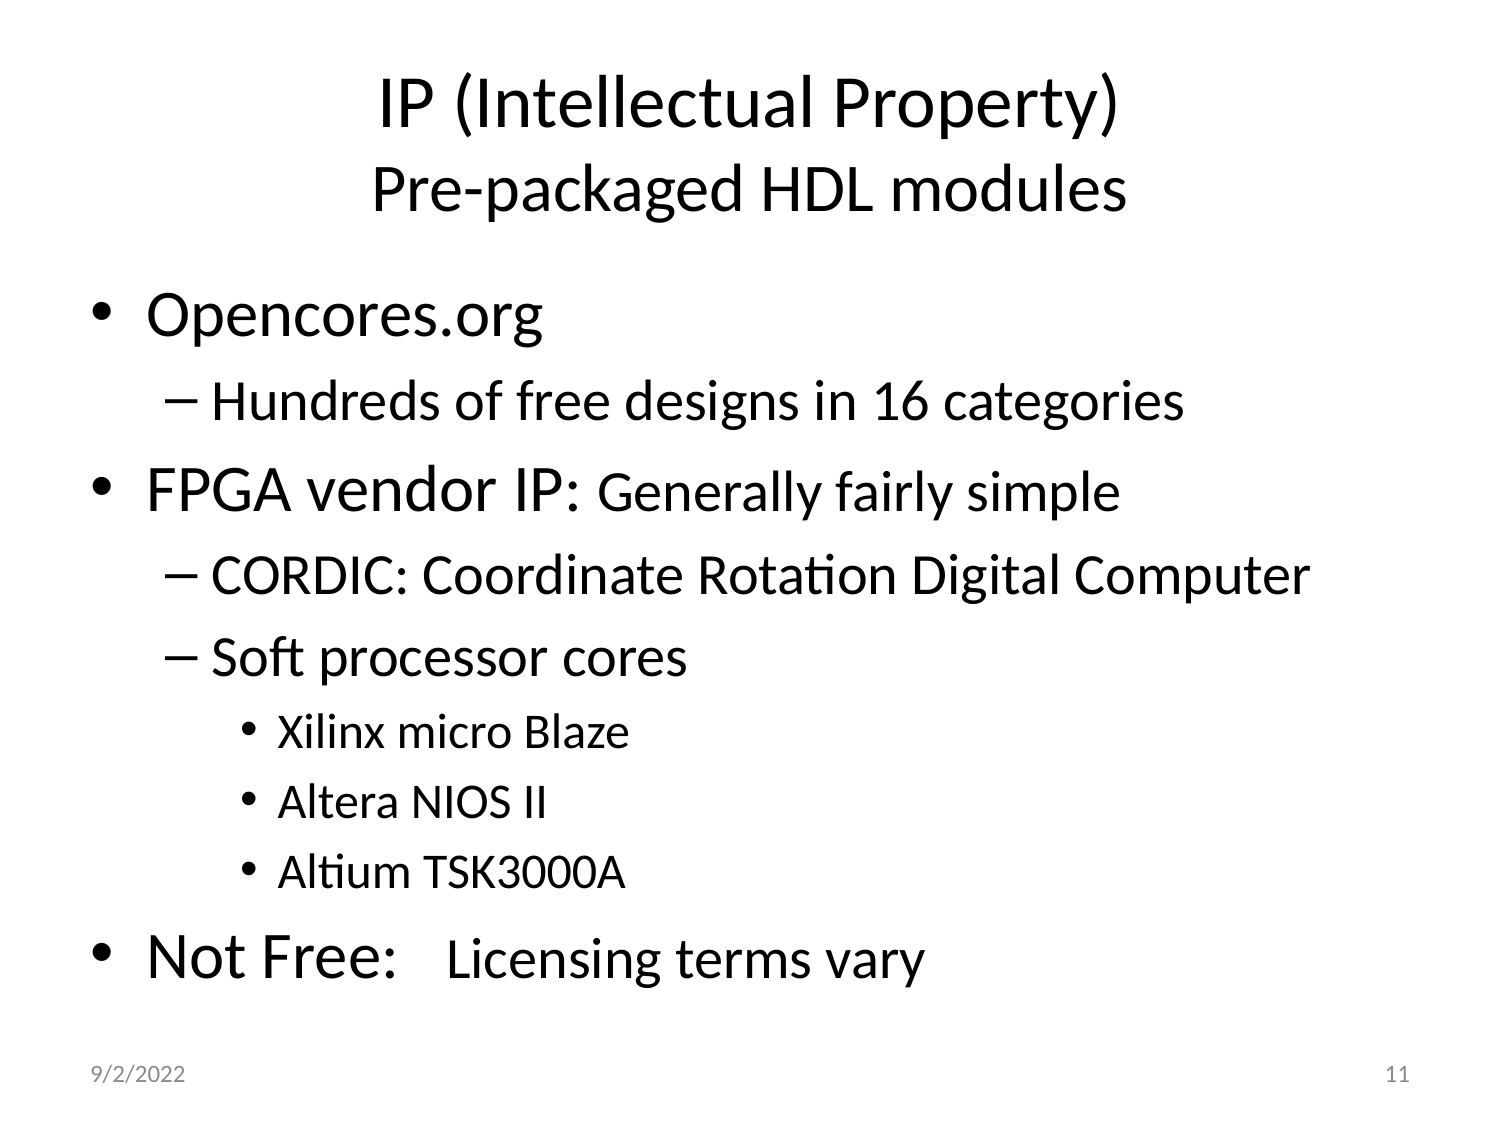

# IP (Intellectual Property) Pre-packaged HDL modules
Opencores.org
Hundreds of free designs in 16 categories
FPGA vendor IP: Generally fairly simple
CORDIC: Coordinate Rotation Digital Computer
Soft processor cores
Xilinx micro Blaze
Altera NIOS II
Altium TSK3000A
Not Free:	Licensing terms vary
9/2/2022
11